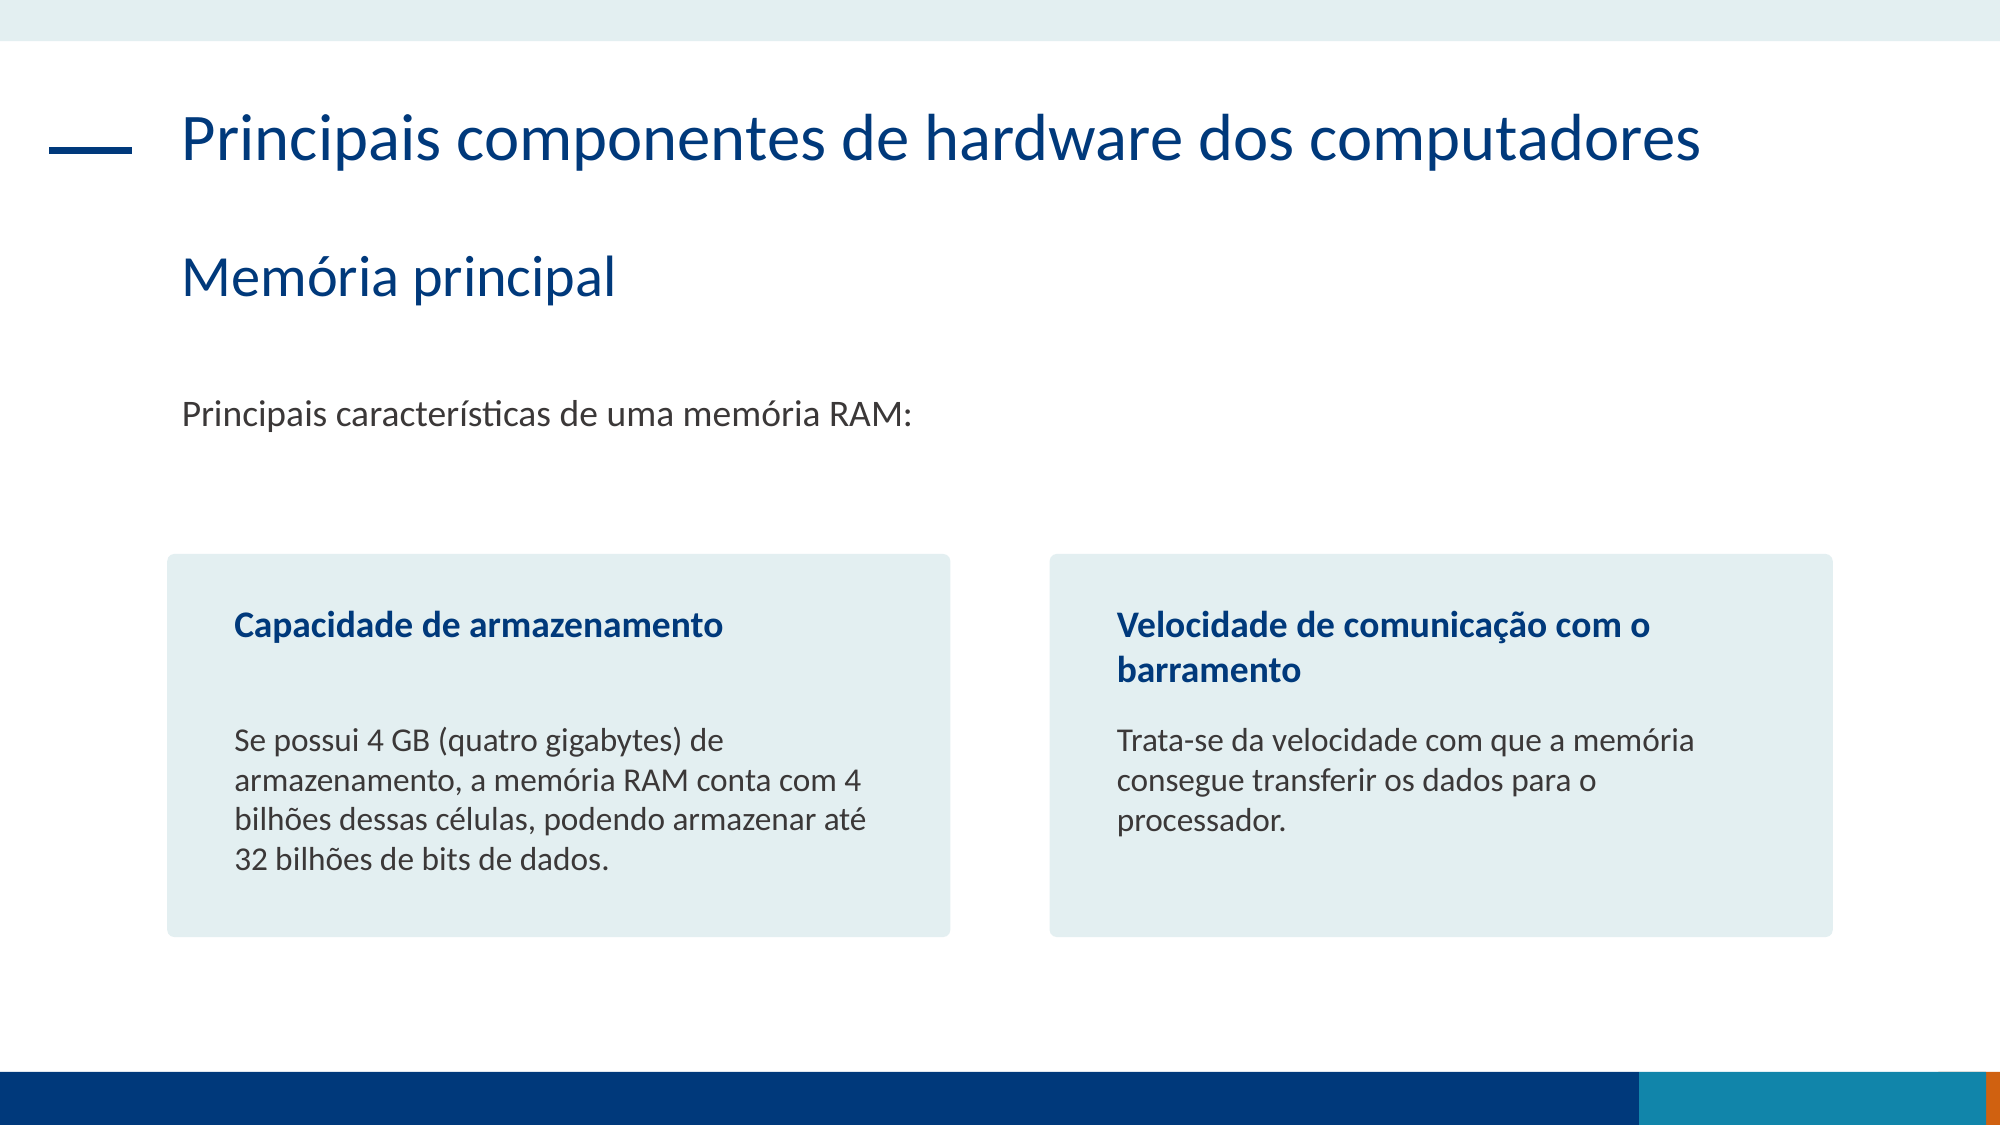

Principais componentes de hardware dos computadores
Memória principal
Principais características de uma memória RAM:

Capacidade de armazenamento
Se possui 4 GB (quatro gigabytes) de armazenamento, a memória RAM conta com 4 bilhões dessas células, podendo armazenar até 32 bilhões de bits de dados.

Velocidade de comunicação com o barramento
Trata-se da velocidade com que a memória consegue transferir os dados para o processador.